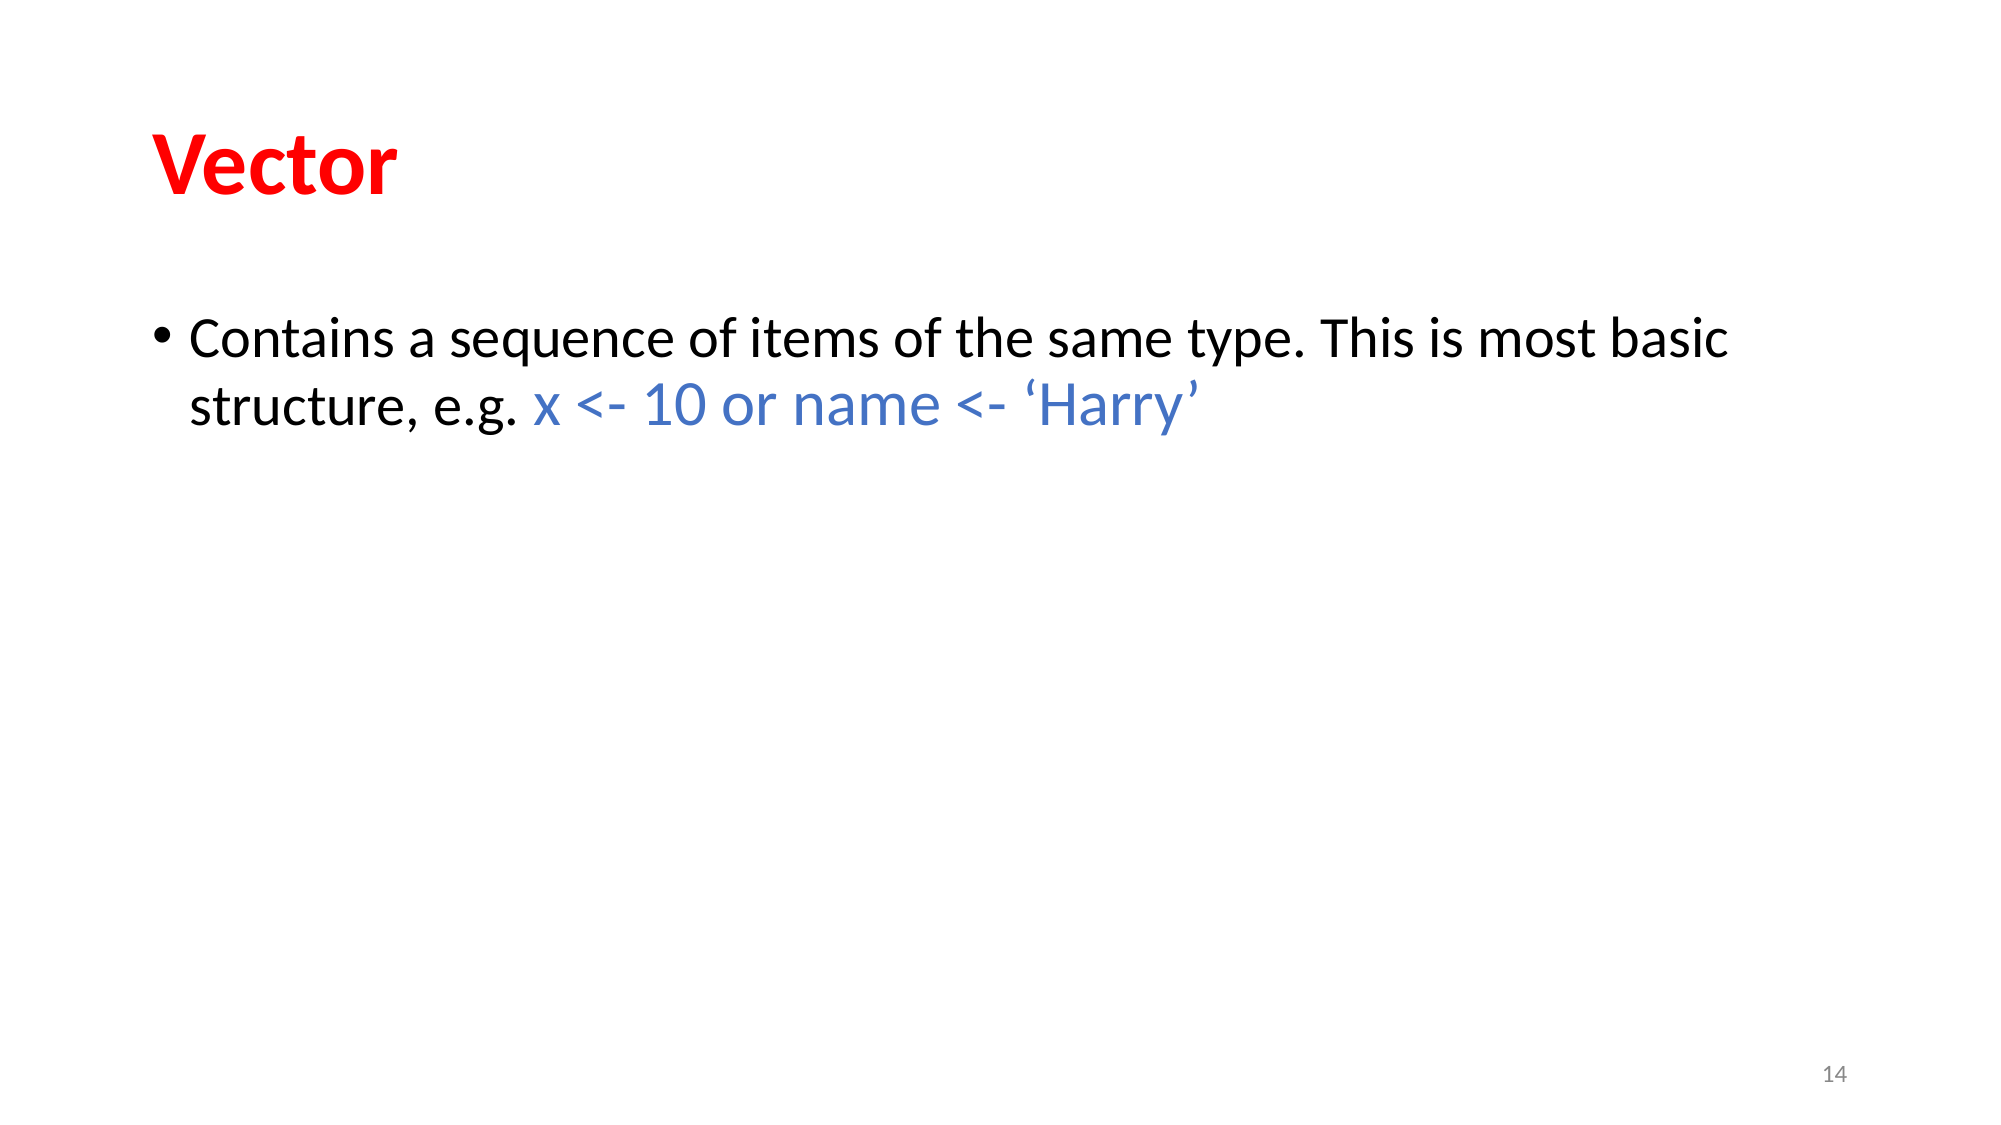

# Vector
Contains a sequence of items of the same type. This is most basic structure, e.g. x <- 10 or name <- ‘Harry’
14